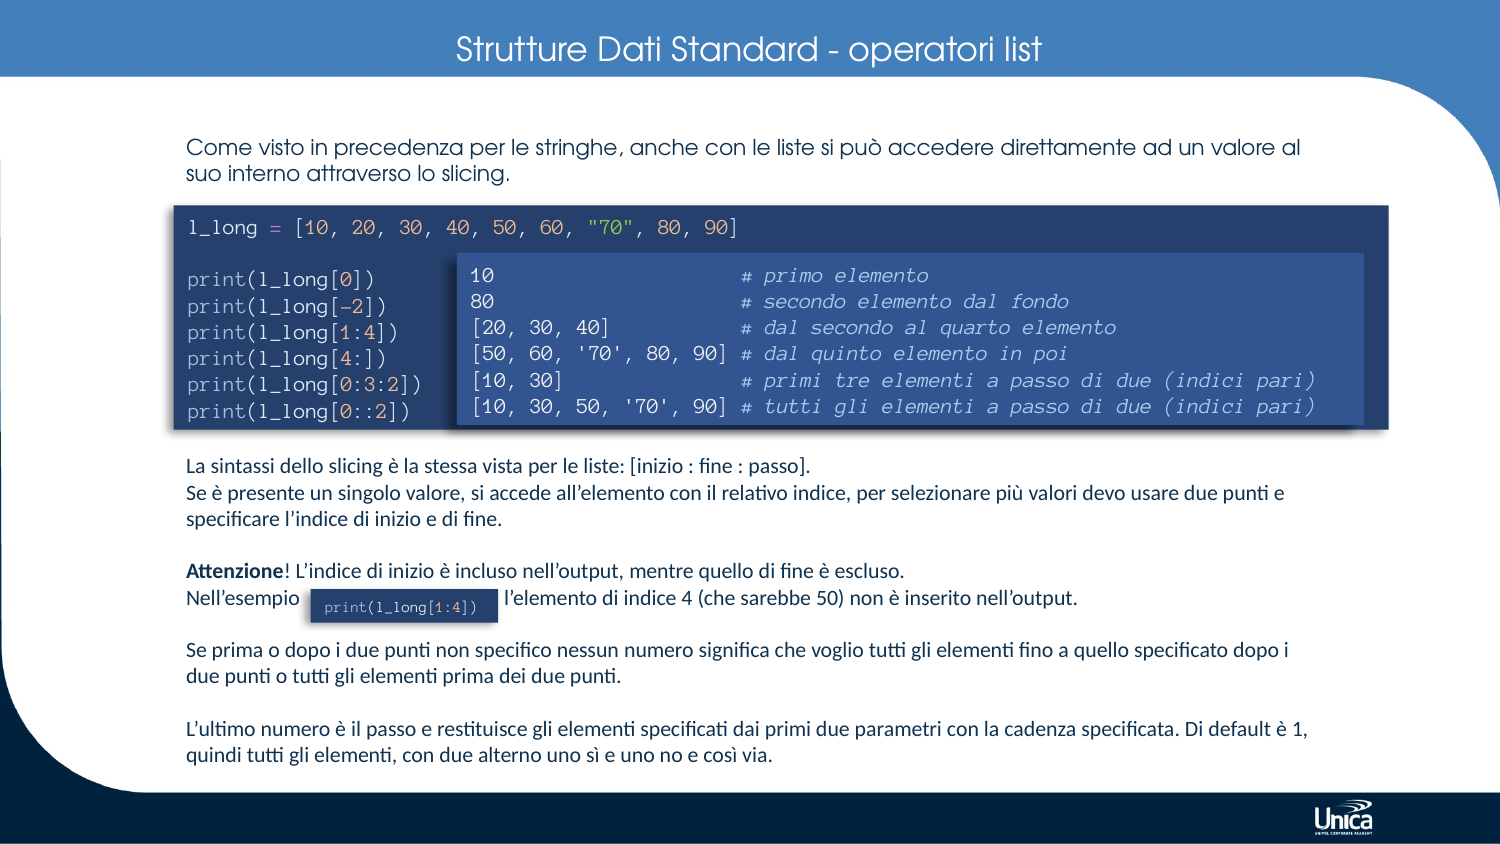

# Strutture Dati Standard - operatori list
Come visto in precedenza per le stringhe, anche con le liste si può accedere direttamente ad un valore al suo interno attraverso lo slicing.
l_long = [10, 20, 30, 40, 50, 60, "70", 80, 90]

print(l_long[0])
print(l_long[-2])
print(l_long[1:4])
print(l_long[4:])
print(l_long[0:3:2])
print(l_long[0::2])
10                     # primo elemento
80                     # secondo elemento dal fondo
[20, 30, 40]           # dal secondo al quarto elemento
[50, 60, '70', 80, 90] # dal quinto elemento in poi
[10, 30]               # primi tre elementi a passo di due (indici pari)
[10, 30, 50, '70', 90] # tutti gli elementi a passo di due (indici pari)
La sintassi dello slicing è la stessa vista per le liste: [inizio : fine : passo].
Se è presente un singolo valore, si accede all’elemento con il relativo indice, per selezionare più valori devo usare due punti e specificare l’indice di inizio e di fine.

Attenzione! L’indice di inizio è incluso nell’output, mentre quello di fine è escluso.
Nell’esempio                                         l’elemento di indice 4 (che sarebbe 50) non è inserito nell’output.

Se prima o dopo i due punti non specifico nessun numero significa che voglio tutti gli elementi fino a quello specificato dopo i due punti o tutti gli elementi prima dei due punti.

L’ultimo numero è il passo e restituisce gli elementi specificati dai primi due parametri con la cadenza specificata. Di default è 1, quindi tutti gli elementi, con due alterno uno sì e uno no e così via.
print(l_long[1:4])